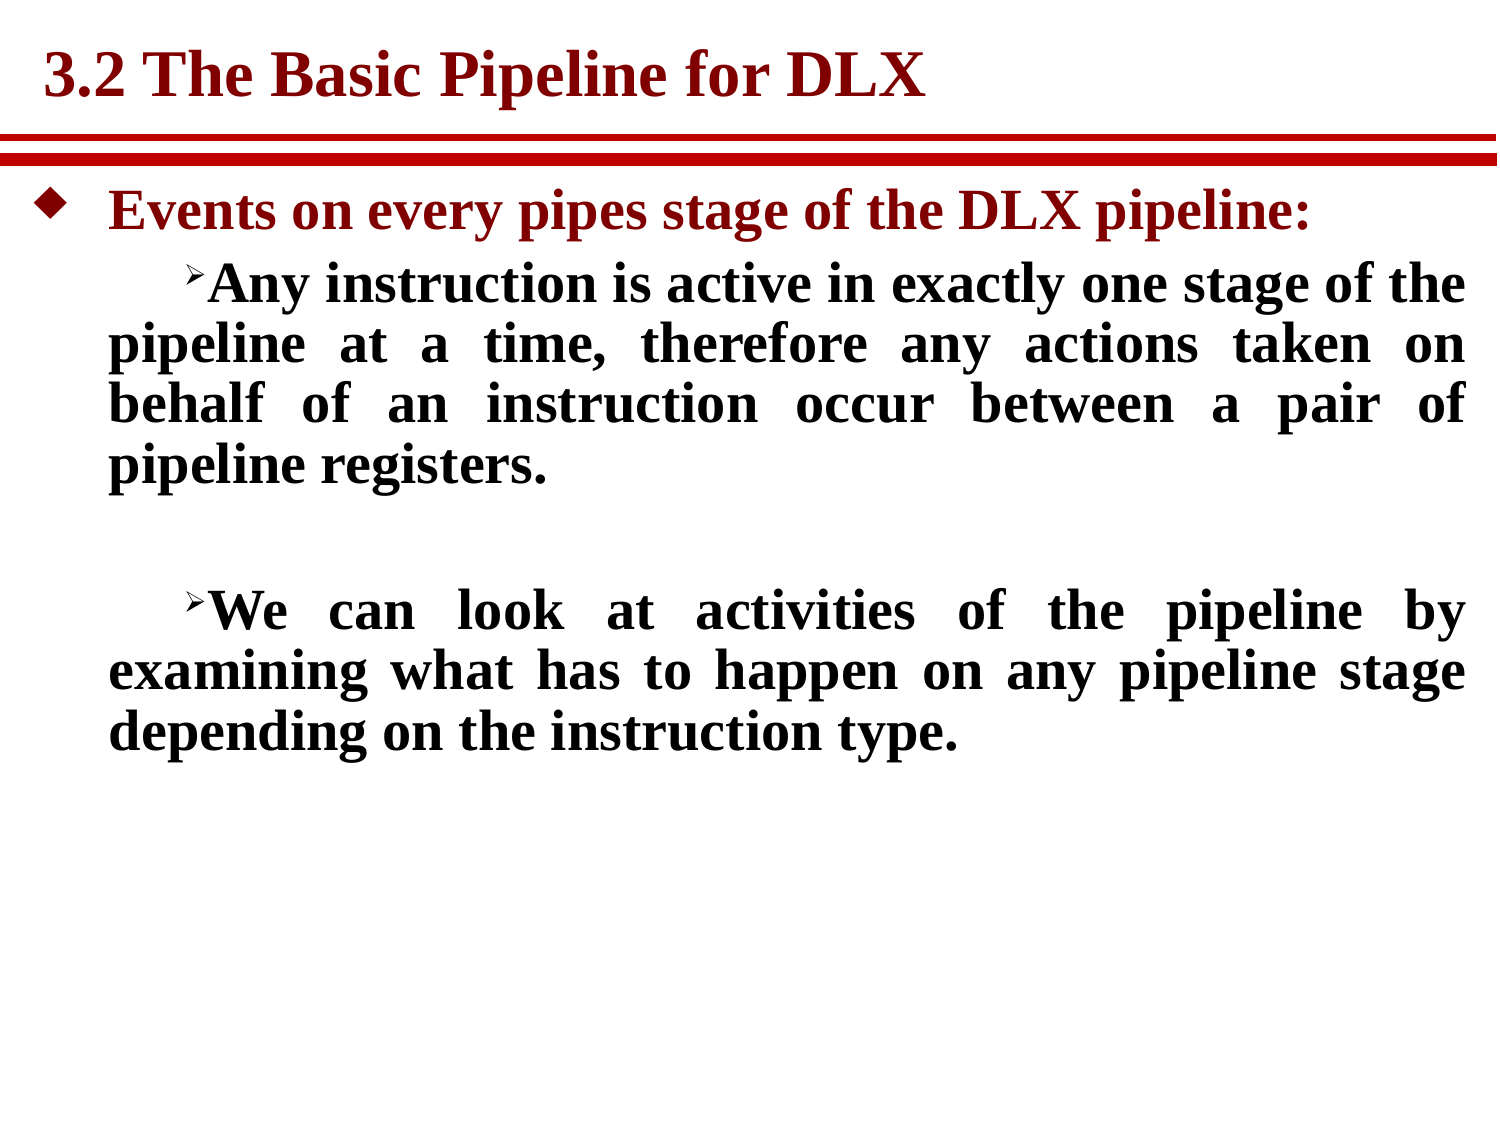

# 3.2 The Basic Pipeline for DLX
Events on every pipes stage of the DLX pipeline:
Any instruction is active in exactly one stage of the pipeline at a time, therefore any actions taken on behalf of an instruction occur between a pair of pipeline registers.

We can look at activities of the pipeline by examining what has to happen on any pipeline stage depending on the instruction type.